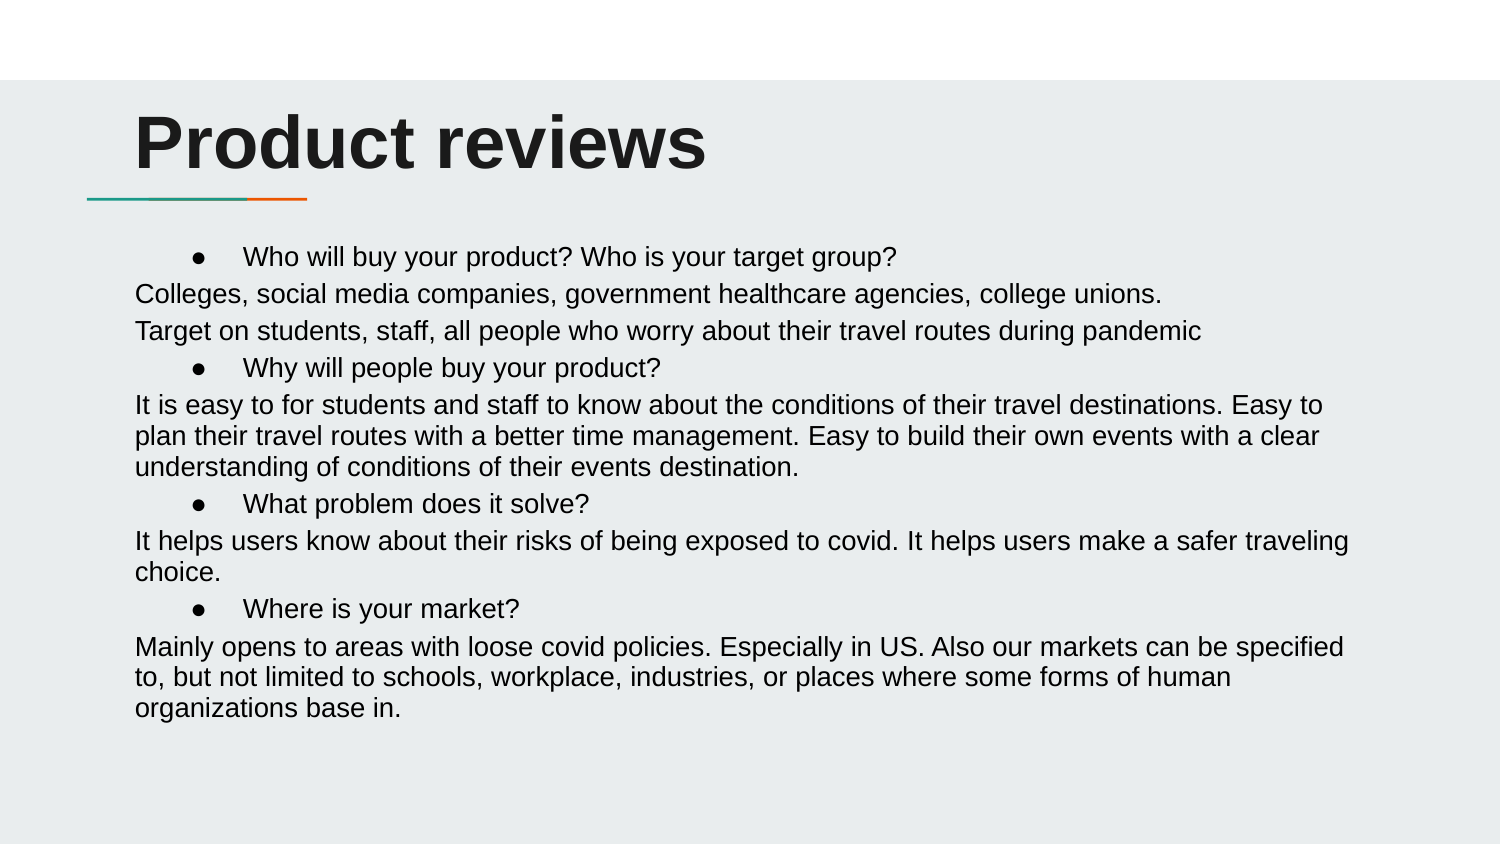

# Product reviews
Who will buy your product? Who is your target group?
Colleges, social media companies, government healthcare agencies, college unions.
Target on students, staff, all people who worry about their travel routes during pandemic
Why will people buy your product?
It is easy to for students and staff to know about the conditions of their travel destinations. Easy to plan their travel routes with a better time management. Easy to build their own events with a clear understanding of conditions of their events destination.
What problem does it solve?
It helps users know about their risks of being exposed to covid. It helps users make a safer traveling choice.
Where is your market?
Mainly opens to areas with loose covid policies. Especially in US. Also our markets can be specified to, but not limited to schools, workplace, industries, or places where some forms of human organizations base in.